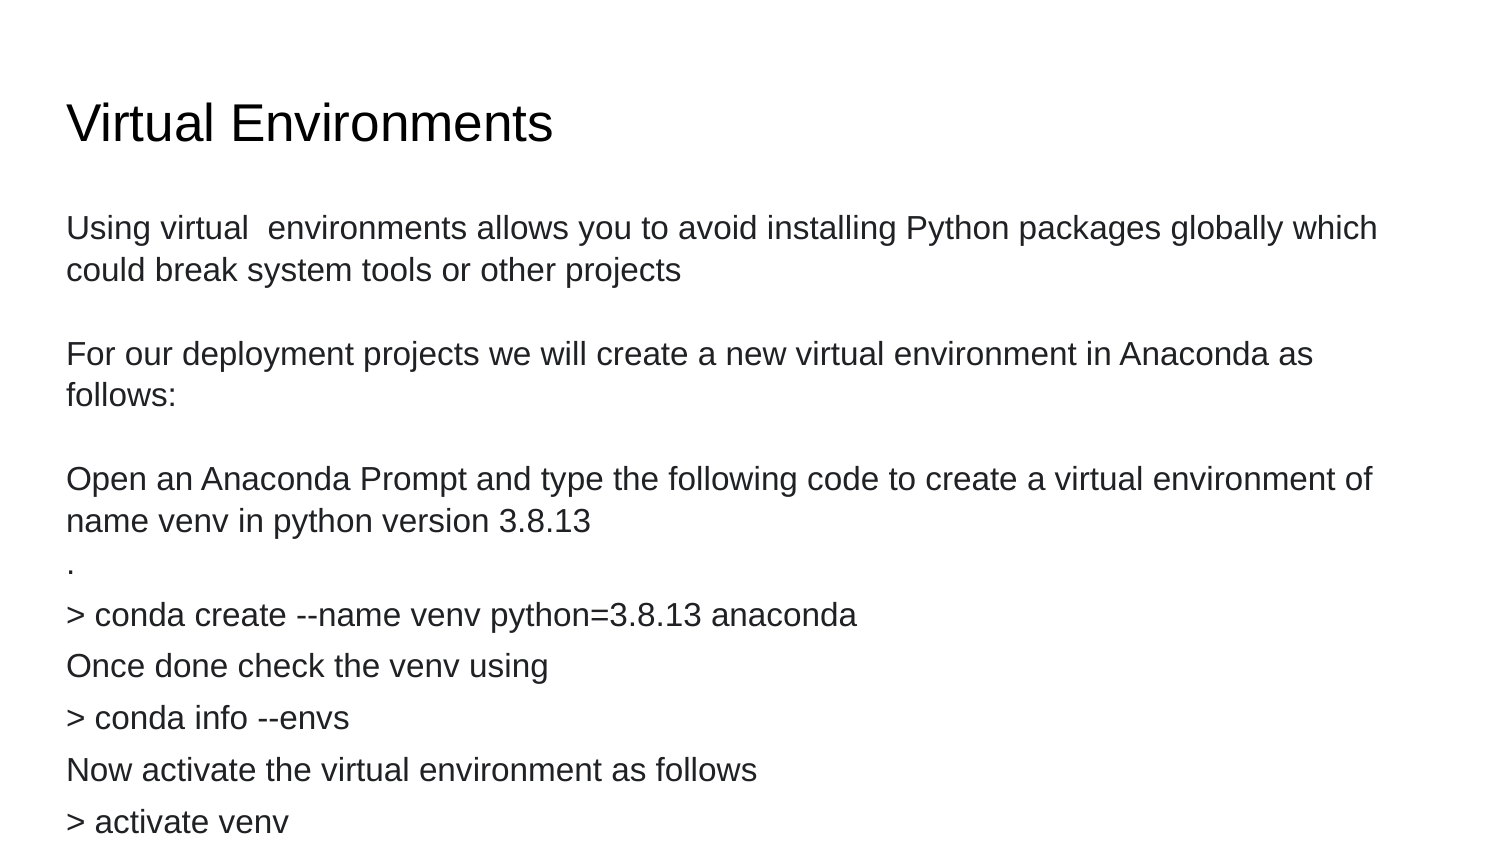

# Virtual Environments
Using virtual  environments allows you to avoid installing Python packages globally which could break system tools or other projects

For our deployment projects we will create a new virtual environment in Anaconda as follows:

Open an Anaconda Prompt and type the following code to create a virtual environment of name venv in python version 3.8.13
.
> conda create --name venv python=3.8.13 anaconda
Once done check the venv using
> conda info --envs
Now activate the virtual environment as follows
> activate venv